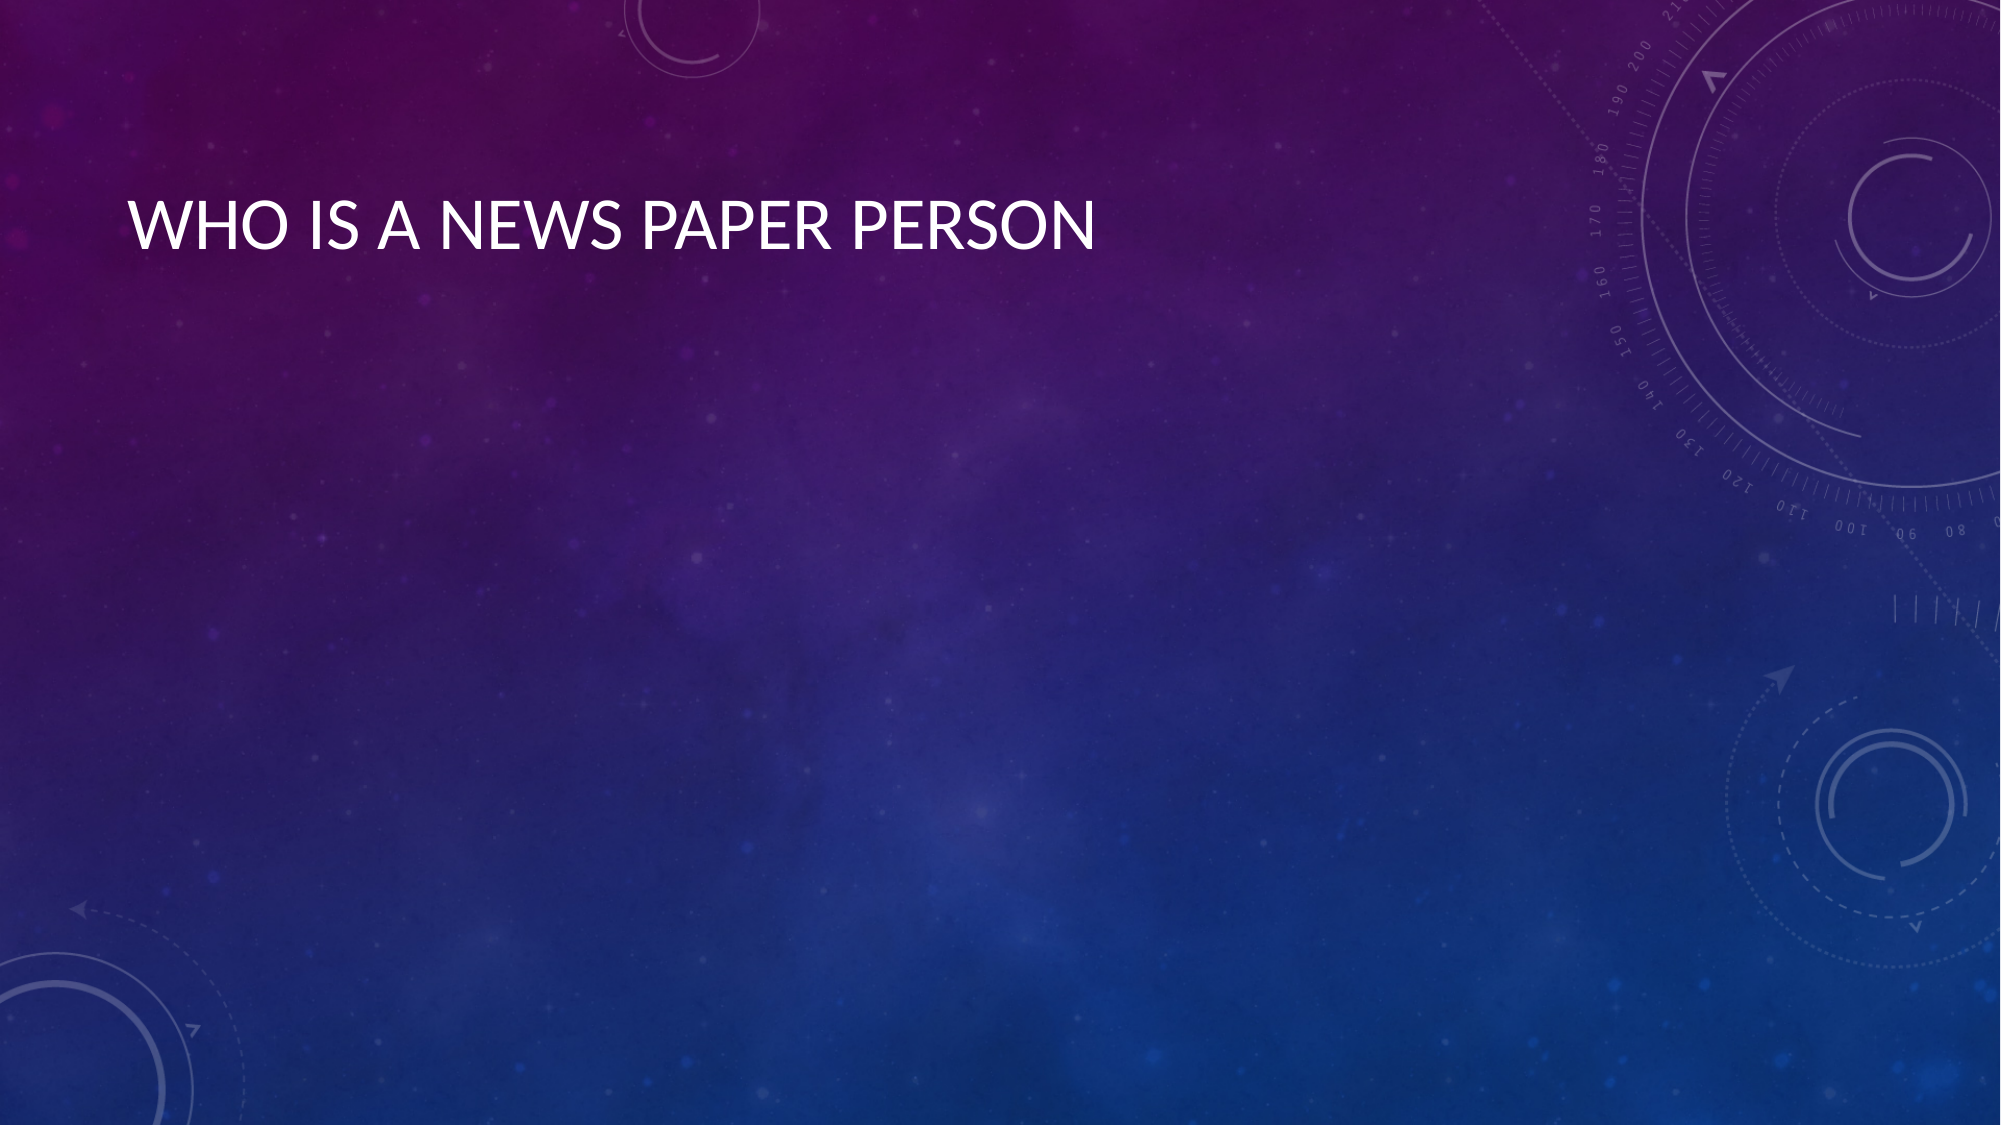

# Who is a news paper person